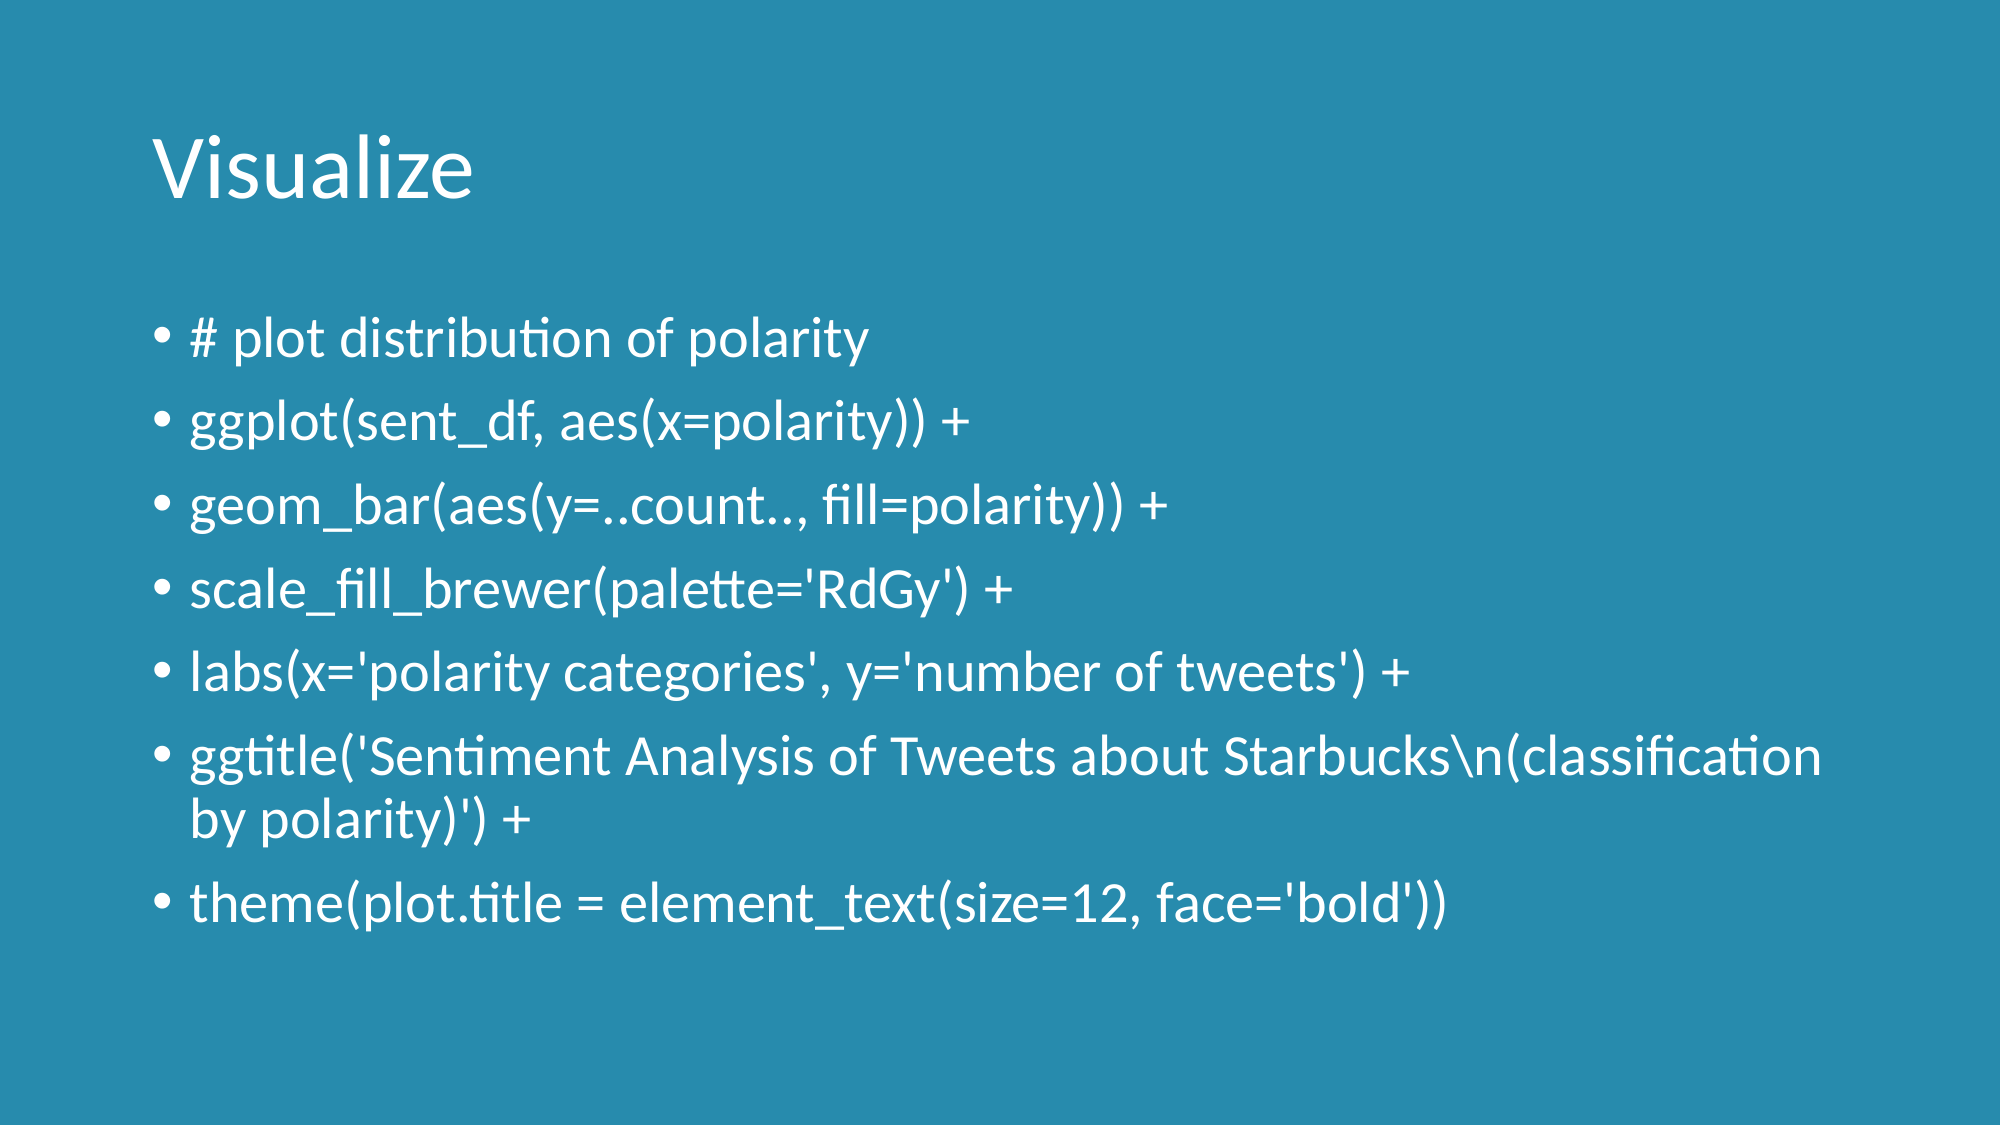

# Visualize
# plot distribution of polarity
ggplot(sent_df, aes(x=polarity)) +
geom_bar(aes(y=..count.., fill=polarity)) +
scale_fill_brewer(palette='RdGy') +
labs(x='polarity categories', y='number of tweets') +
ggtitle('Sentiment Analysis of Tweets about Starbucks\n(classification by polarity)') +
theme(plot.title = element_text(size=12, face='bold'))